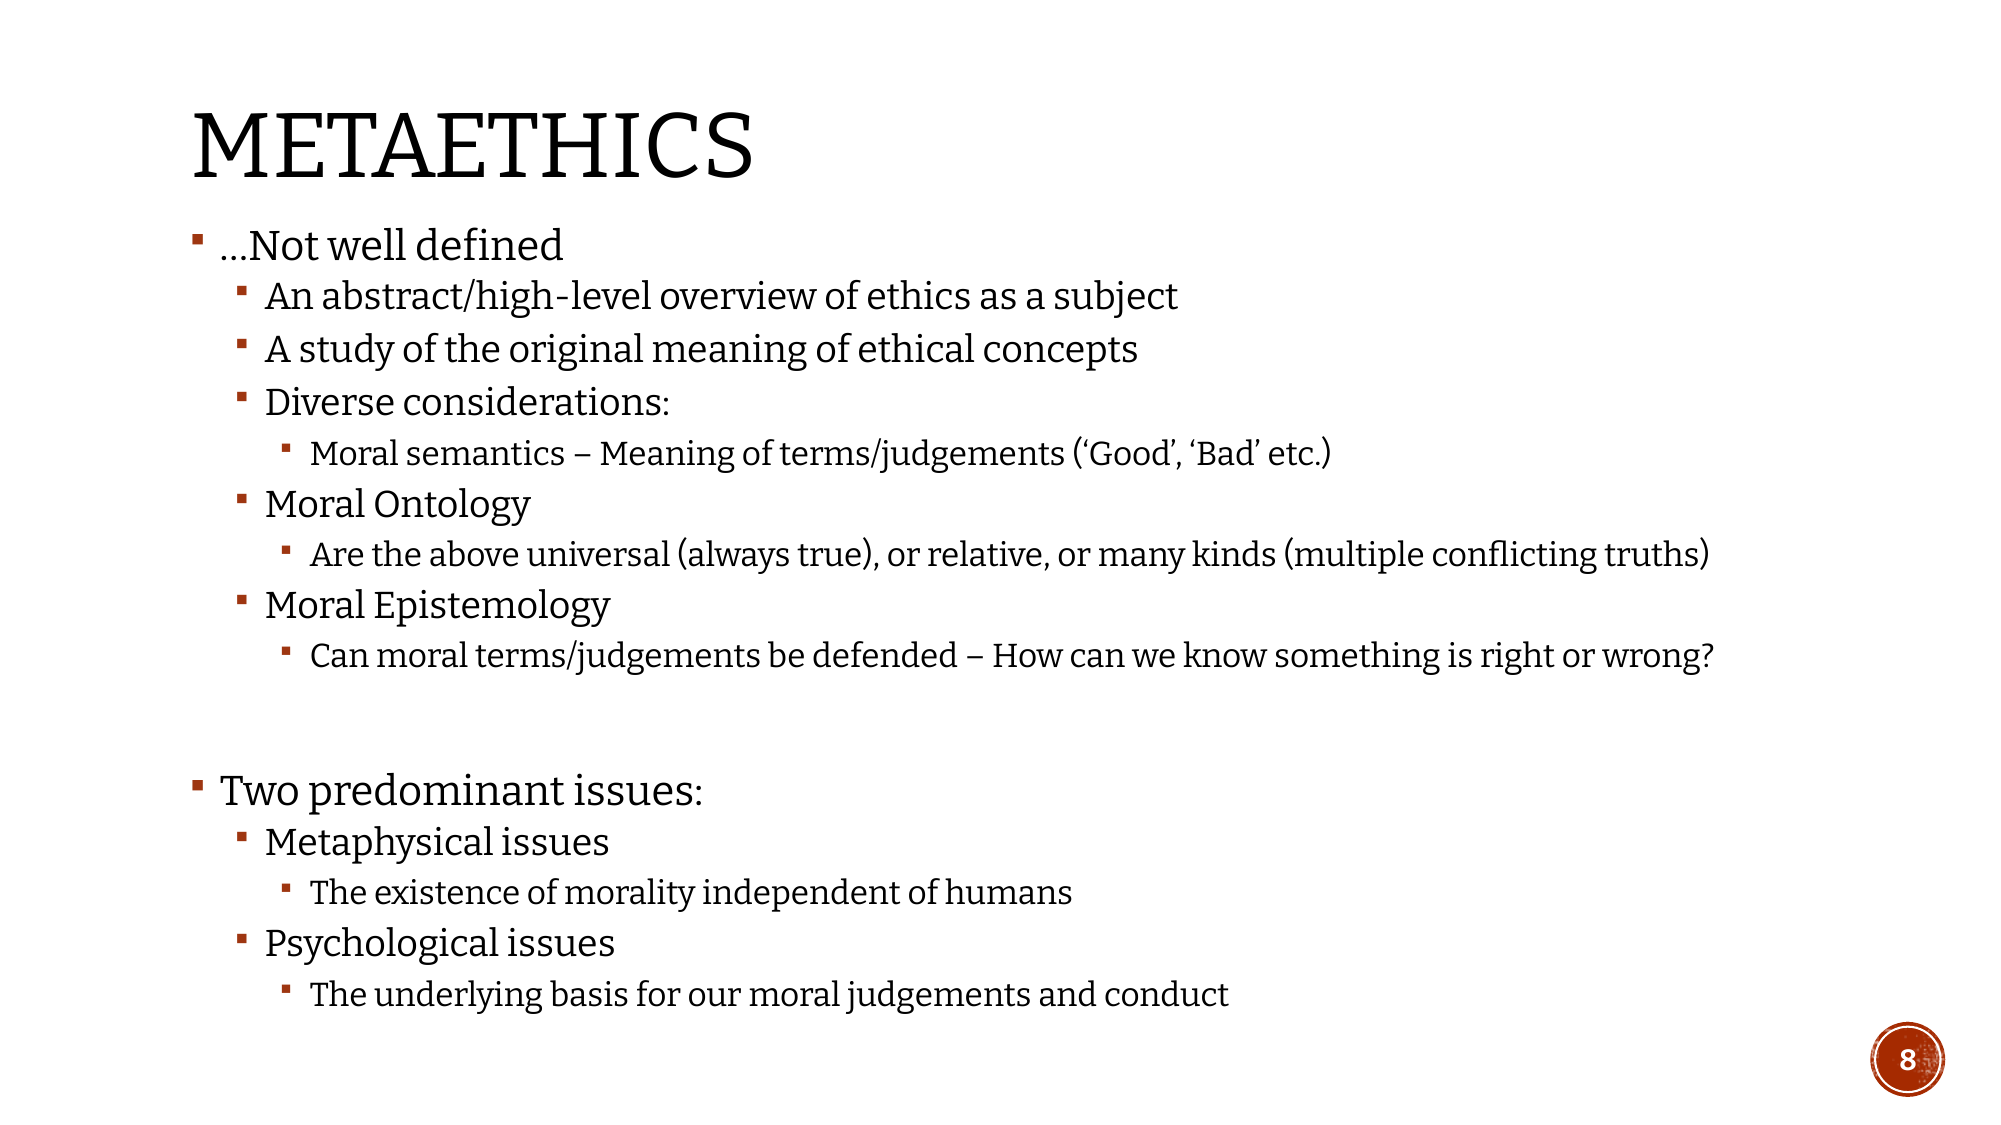

# Metaethics
…Not well defined
An abstract/high-level overview of ethics as a subject
A study of the original meaning of ethical concepts
Diverse considerations:
Moral semantics – Meaning of terms/judgements (‘Good’, ‘Bad’ etc.)
Moral Ontology
Are the above universal (always true), or relative, or many kinds (multiple conflicting truths)
Moral Epistemology
Can moral terms/judgements be defended – How can we know something is right or wrong?

Two predominant issues:
Metaphysical issues
The existence of morality independent of humans
Psychological issues
The underlying basis for our moral judgements and conduct

8